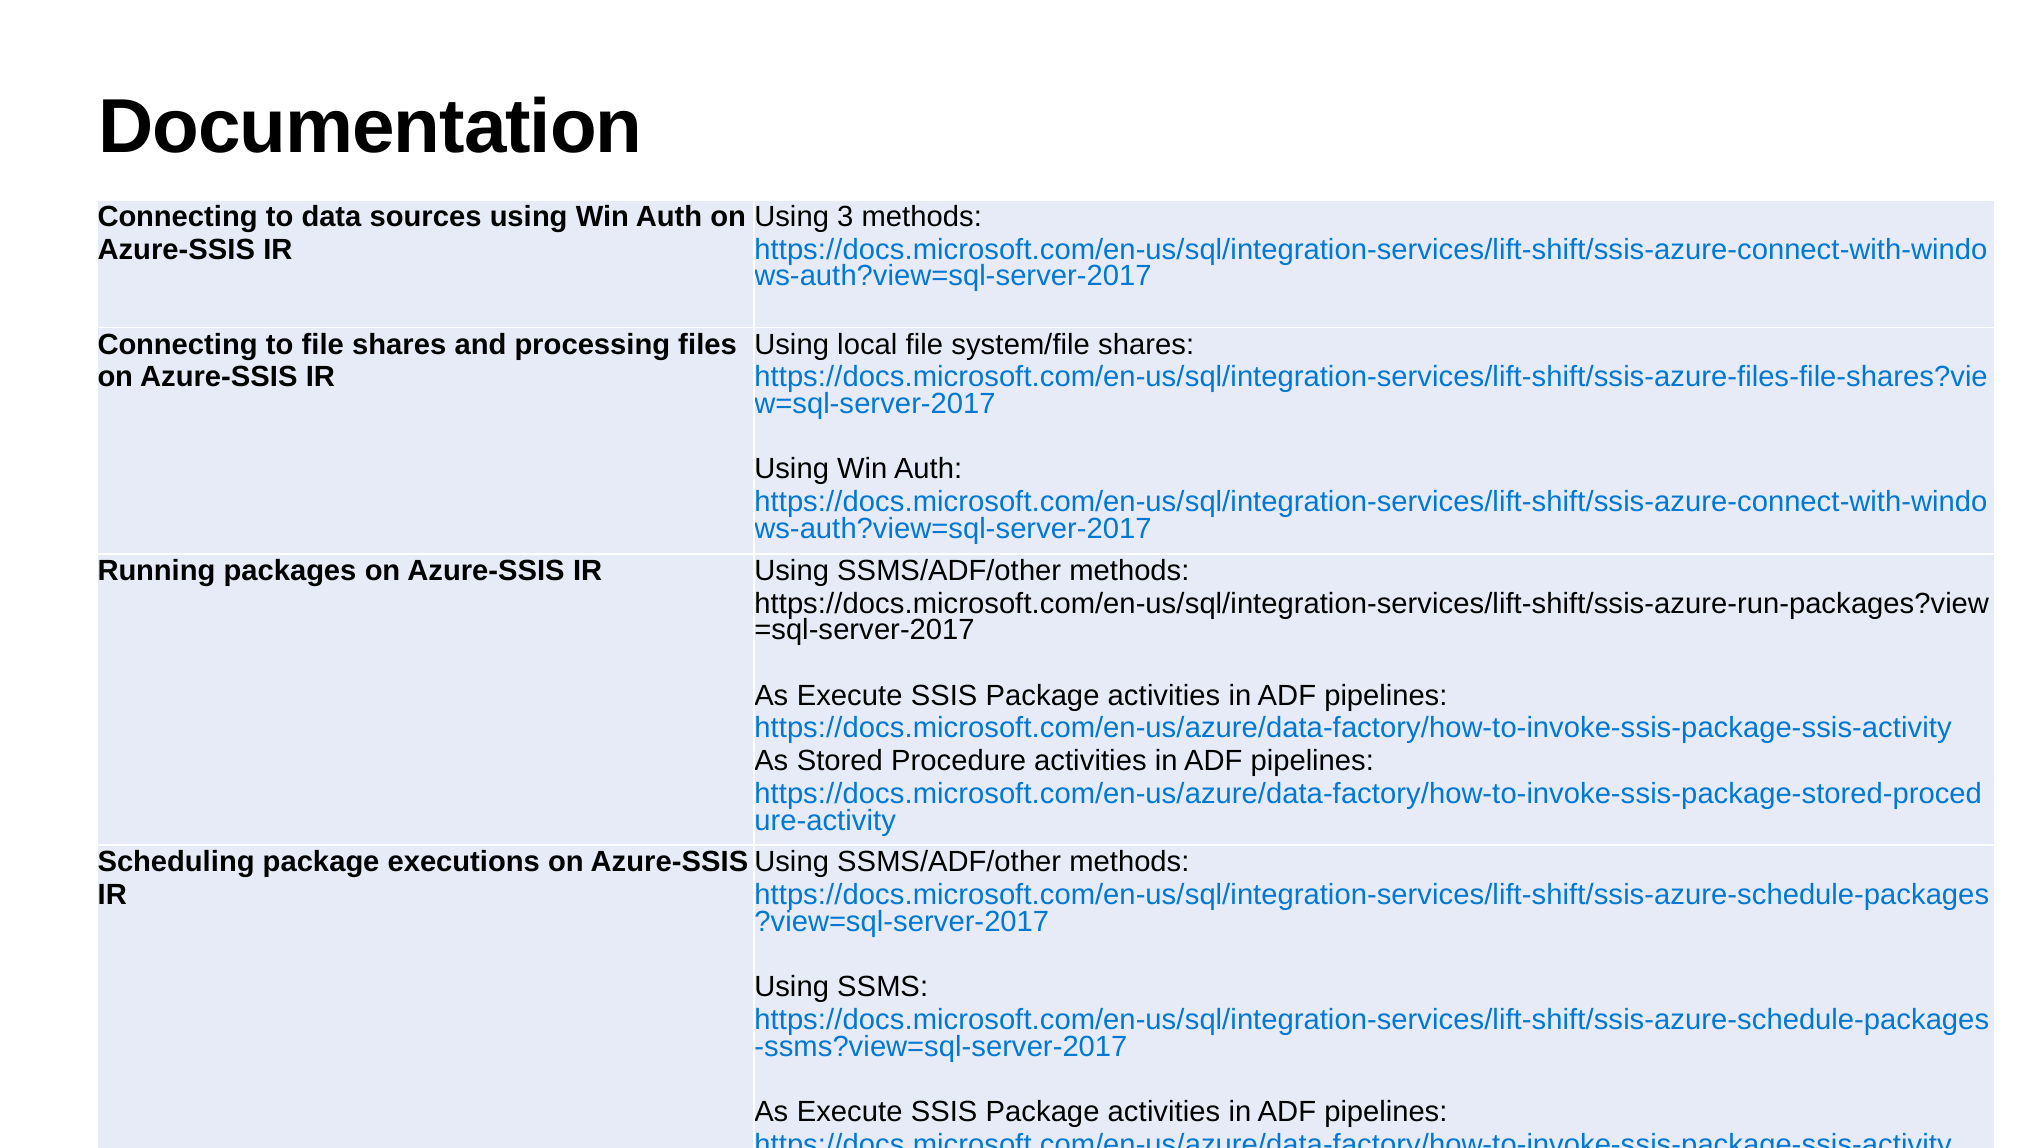

# Documentation
| Connecting to data sources using Win Auth on Azure-SSIS IR | Using 3 methods: https://docs.microsoft.com/en-us/sql/integration-services/lift-shift/ssis-azure-connect-with-windows-auth?view=sql-server-2017 |
| --- | --- |
| Connecting to file shares and processing files on Azure-SSIS IR | Using local file system/file shares: https://docs.microsoft.com/en-us/sql/integration-services/lift-shift/ssis-azure-files-file-shares?view=sql-server-2017 Using Win Auth: https://docs.microsoft.com/en-us/sql/integration-services/lift-shift/ssis-azure-connect-with-windows-auth?view=sql-server-2017 |
| Running packages on Azure-SSIS IR | Using SSMS/ADF/other methods: https://docs.microsoft.com/en-us/sql/integration-services/lift-shift/ssis-azure-run-packages?view=sql-server-2017 As Execute SSIS Package activities in ADF pipelines: https://docs.microsoft.com/en-us/azure/data-factory/how-to-invoke-ssis-package-ssis-activity As Stored Procedure activities in ADF pipelines: https://docs.microsoft.com/en-us/azure/data-factory/how-to-invoke-ssis-package-stored-procedure-activity |
| Scheduling package executions on Azure-SSIS IR | Using SSMS/ADF/other methods: https://docs.microsoft.com/en-us/sql/integration-services/lift-shift/ssis-azure-schedule-packages?view=sql-server-2017 Using SSMS: https://docs.microsoft.com/en-us/sql/integration-services/lift-shift/ssis-azure-schedule-packages-ssms?view=sql-server-2017 As Execute SSIS Package activities in ADF pipelines: https://docs.microsoft.com/en-us/azure/data-factory/how-to-invoke-ssis-package-ssis-activity As Stored Procedure activities in ADF pipelines: https://docs.microsoft.com/en-us/azure/data-factory/how-to-invoke-ssis-package-stored-procedure-activity |